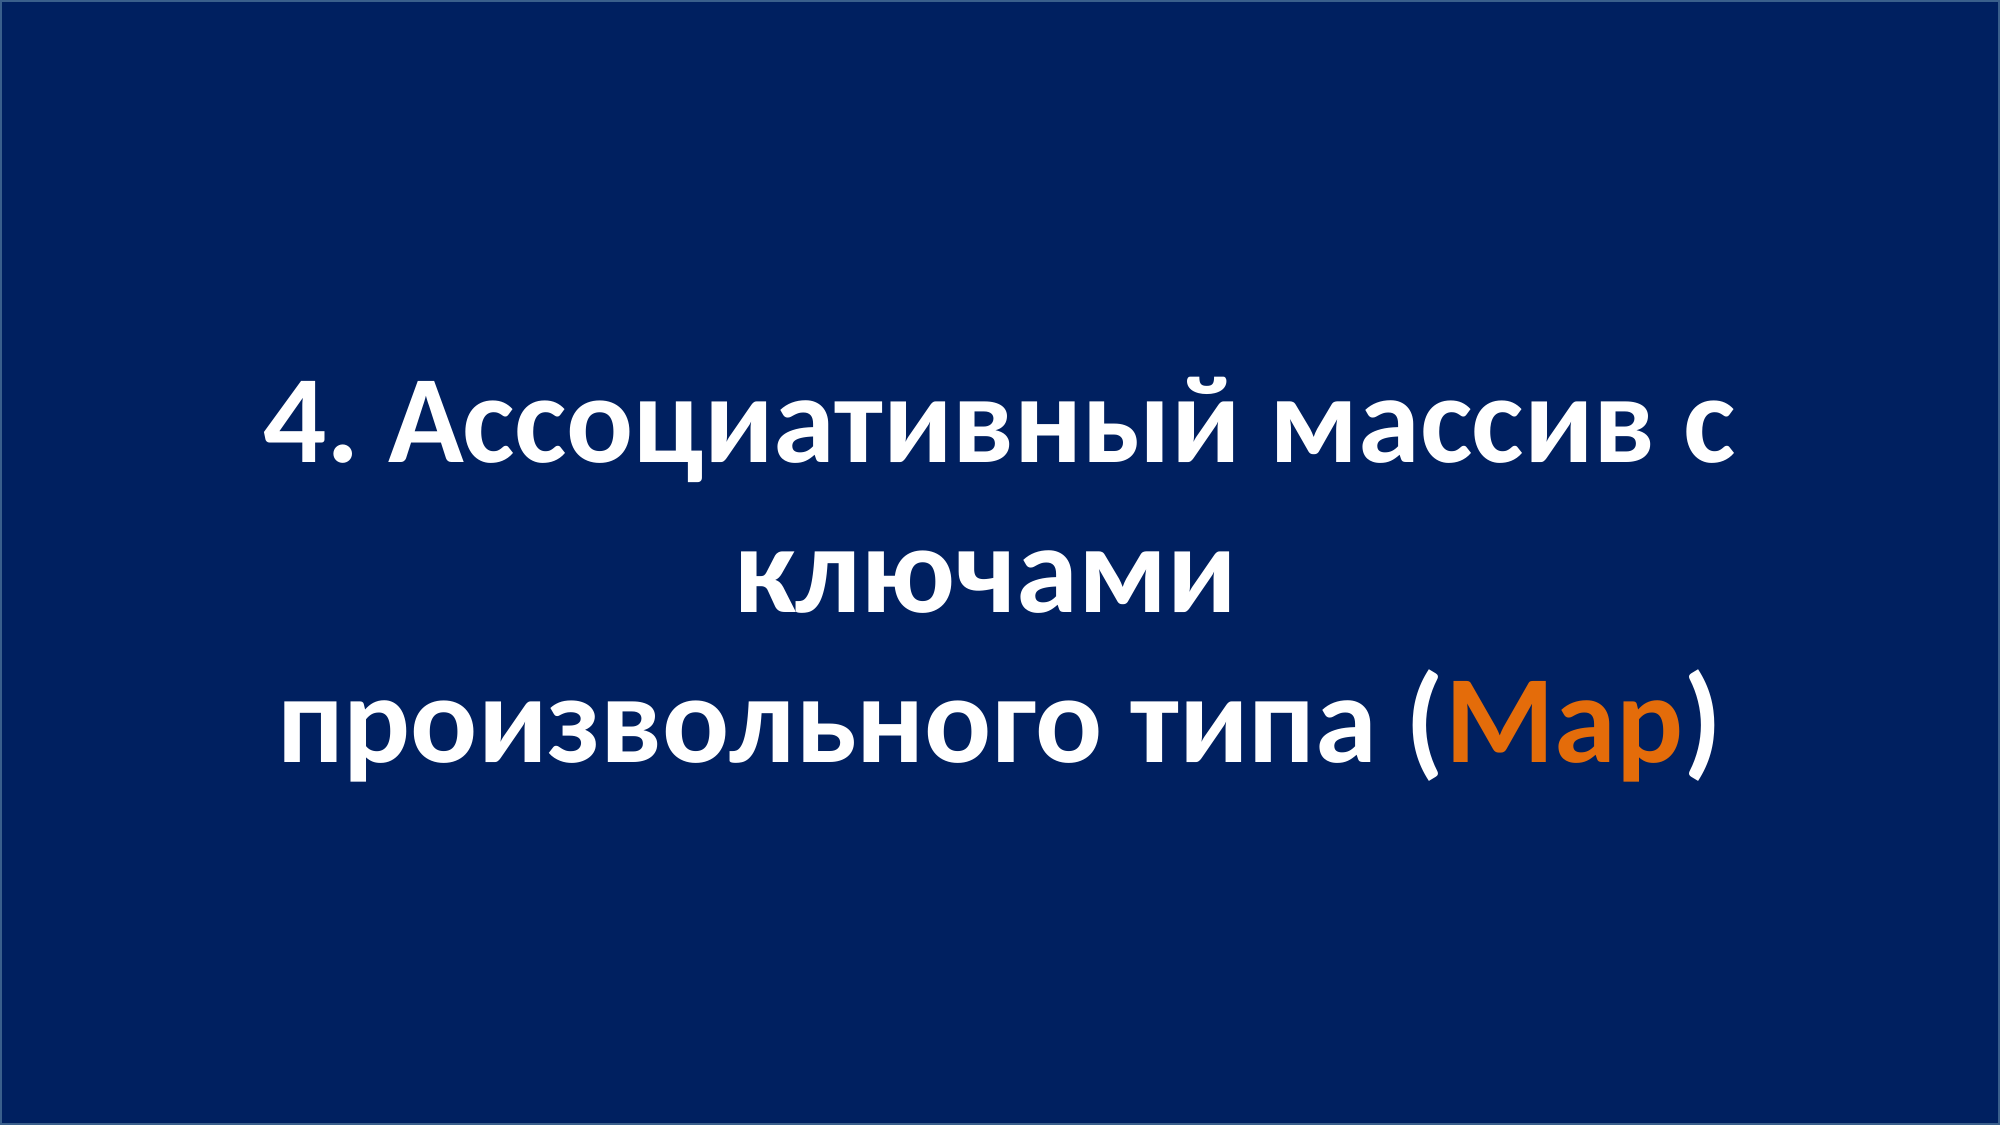

4. Ассоциативный массив с ключами
произвольного типа (Map)